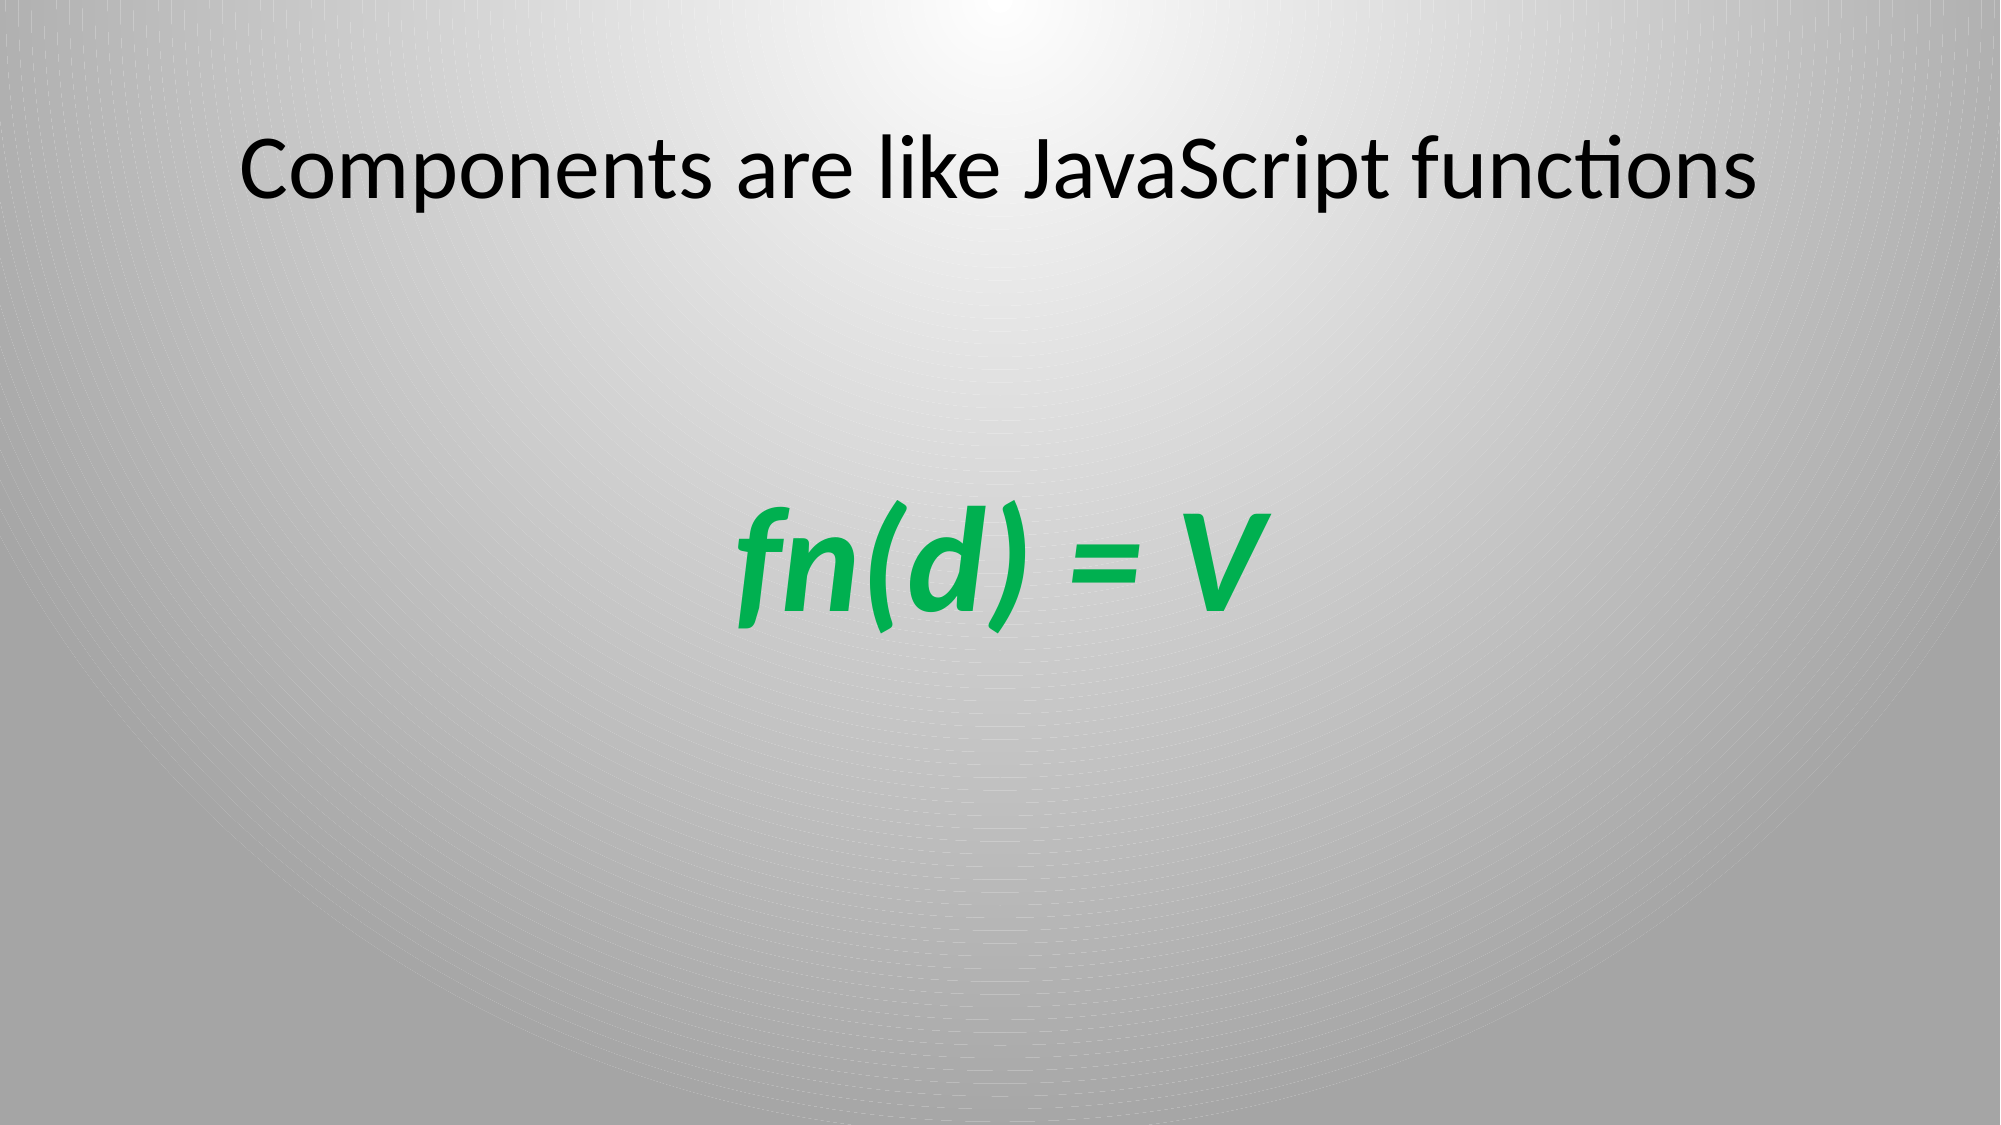

# Components are like JavaScript functions

fn(d) = V